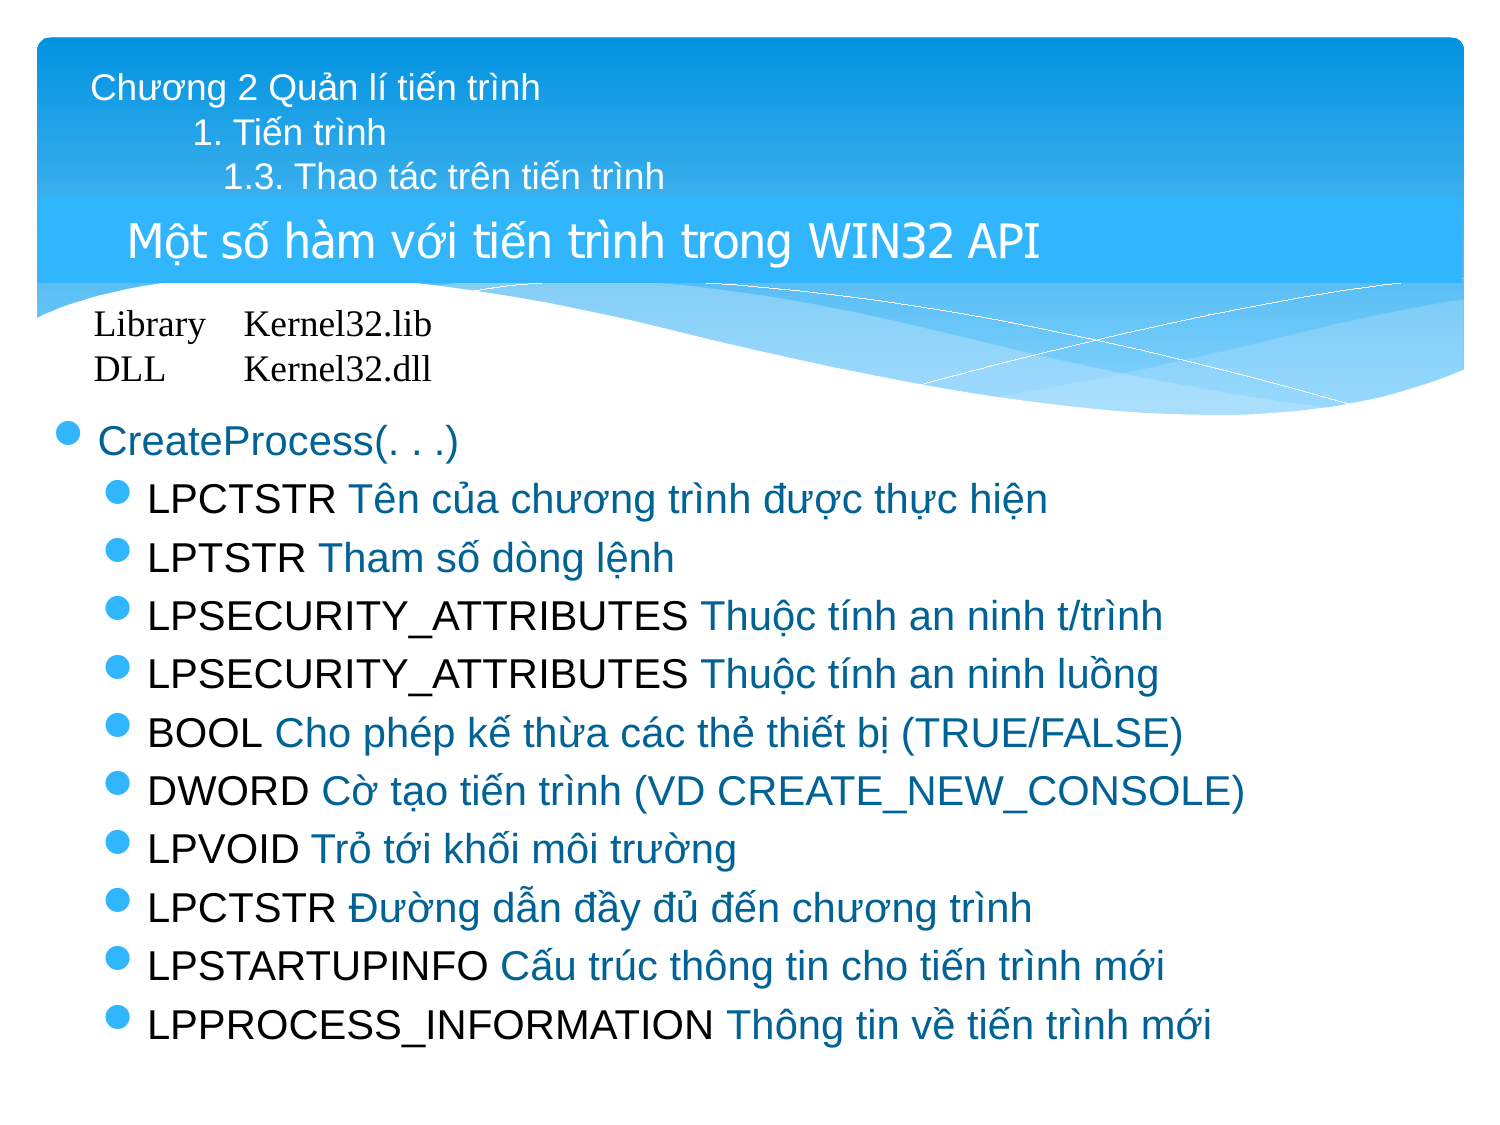

# Chương 2 Quản lí tiến trình 1. Tiến trình 1.3. Thao tác trên tiến trình
Một số hàm với tiến trình trong WIN32 API
Library	Kernel32.lib
DLL	Kernel32.dll
CreateProcess(. . .)
LPCTSTR Tên của chương trình được thực hiện
LPTSTR Tham số dòng lệnh
LPSECURITY_ATTRIBUTES Thuộc tính an ninh t/trình
LPSECURITY_ATTRIBUTES Thuộc tính an ninh luồng
BOOL Cho phép kế thừa các thẻ thiết bị (TRUE/FALSE)
DWORD Cờ tạo tiến trình (VD CREATE_NEW_CONSOLE)
LPVOID Trỏ tới khối môi trường
LPCTSTR Đường dẫn đầy đủ đến chương trình
LPSTARTUPINFO Cấu trúc thông tin cho tiến trình mới
LPPROCESS_INFORMATION Thông tin về tiến trình mới